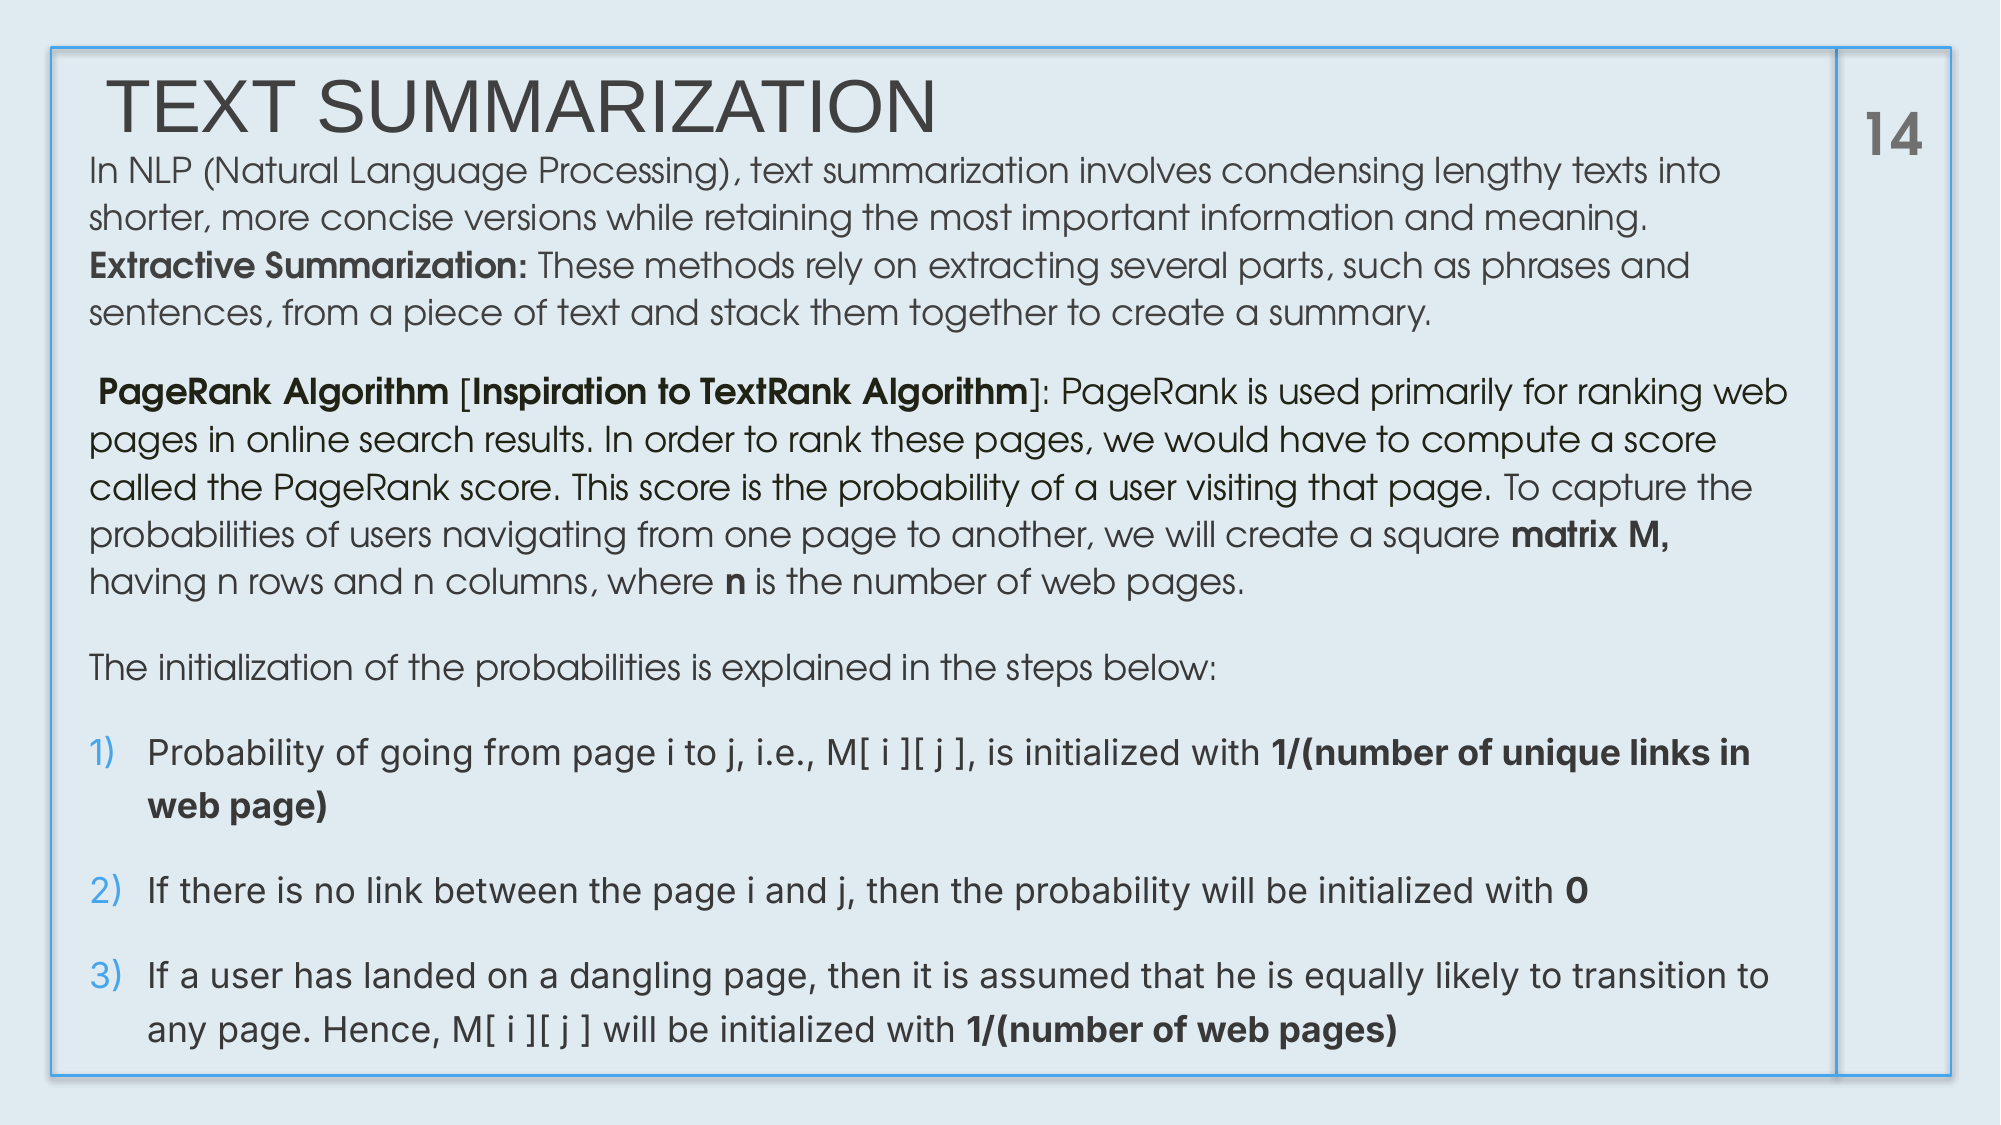

# TEXT SUMMARIZATION
14
In NLP (Natural Language Processing), text summarization involves condensing lengthy texts into shorter, more concise versions while retaining the most important information and meaning. Extractive Summarization: These methods rely on extracting several parts, such as phrases and sentences, from a piece of text and stack them together to create a summary.
 PageRank Algorithm [Inspiration to TextRank Algorithm]: PageRank is used primarily for ranking web pages in online search results. In order to rank these pages, we would have to compute a score called the PageRank score. This score is the probability of a user visiting that page. To capture the probabilities of users navigating from one page to another, we will create a square matrix M, having n rows and n columns, where n is the number of web pages.
The initialization of the probabilities is explained in the steps below:
Probability of going from page i to j, i.e., M[ i ][ j ], is initialized with 1/(number of unique links in web page)
If there is no link between the page i and j, then the probability will be initialized with 0
If a user has landed on a dangling page, then it is assumed that he is equally likely to transition to any page. Hence, M[ i ][ j ] will be initialized with 1/(number of web pages)